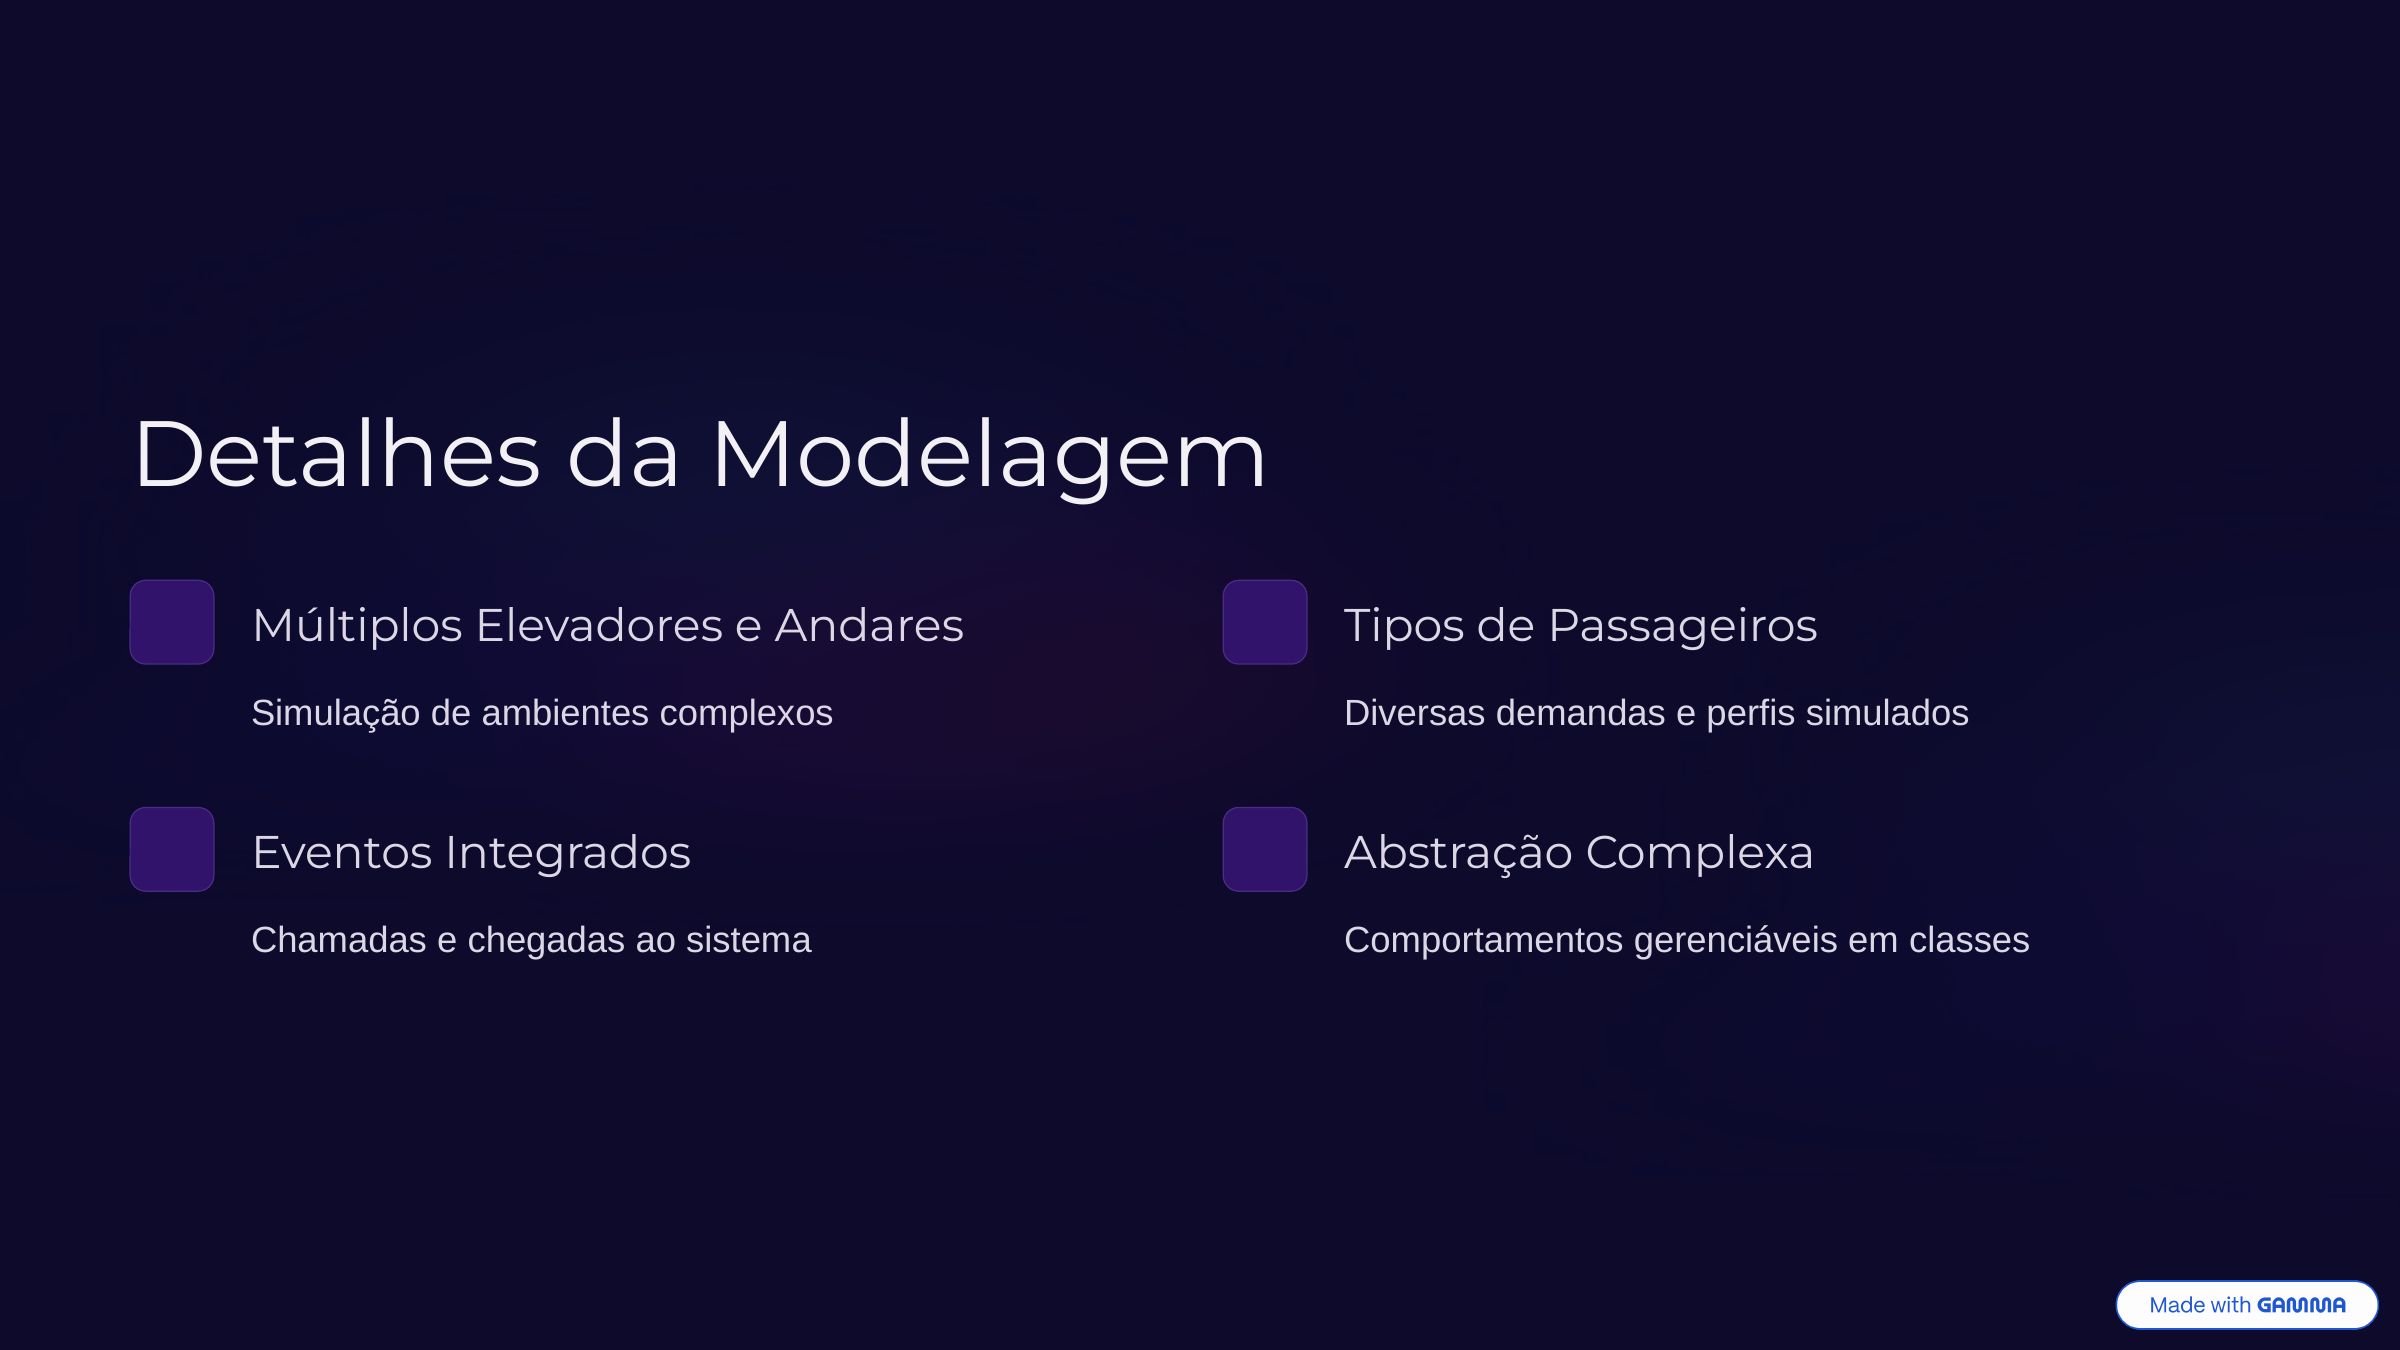

Detalhes da Modelagem

Múltiplos Elevadores e Andares
Tipos de Passageiros
Simulação de ambientes complexos
Diversas demandas e perfis simulados

Eventos Integrados
Abstração Complexa
Chamadas e chegadas ao sistema
Comportamentos gerenciáveis em classes